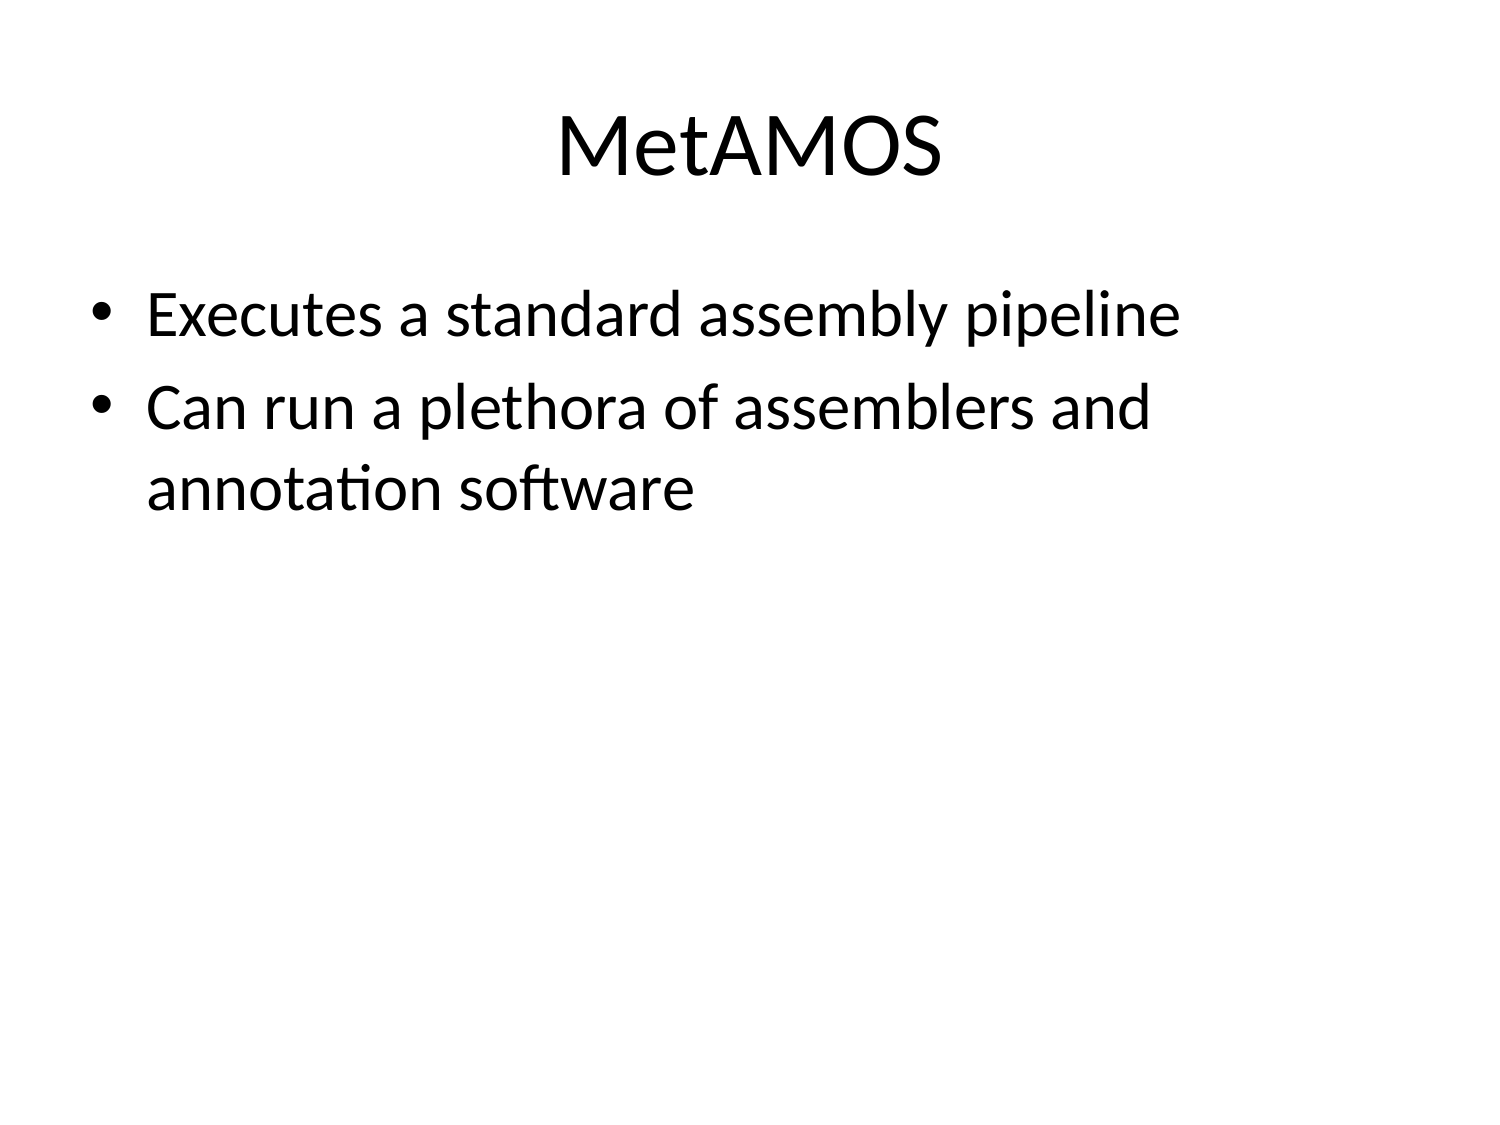

# MetAMOS
Executes a standard assembly pipeline
Can run a plethora of assemblers and annotation software